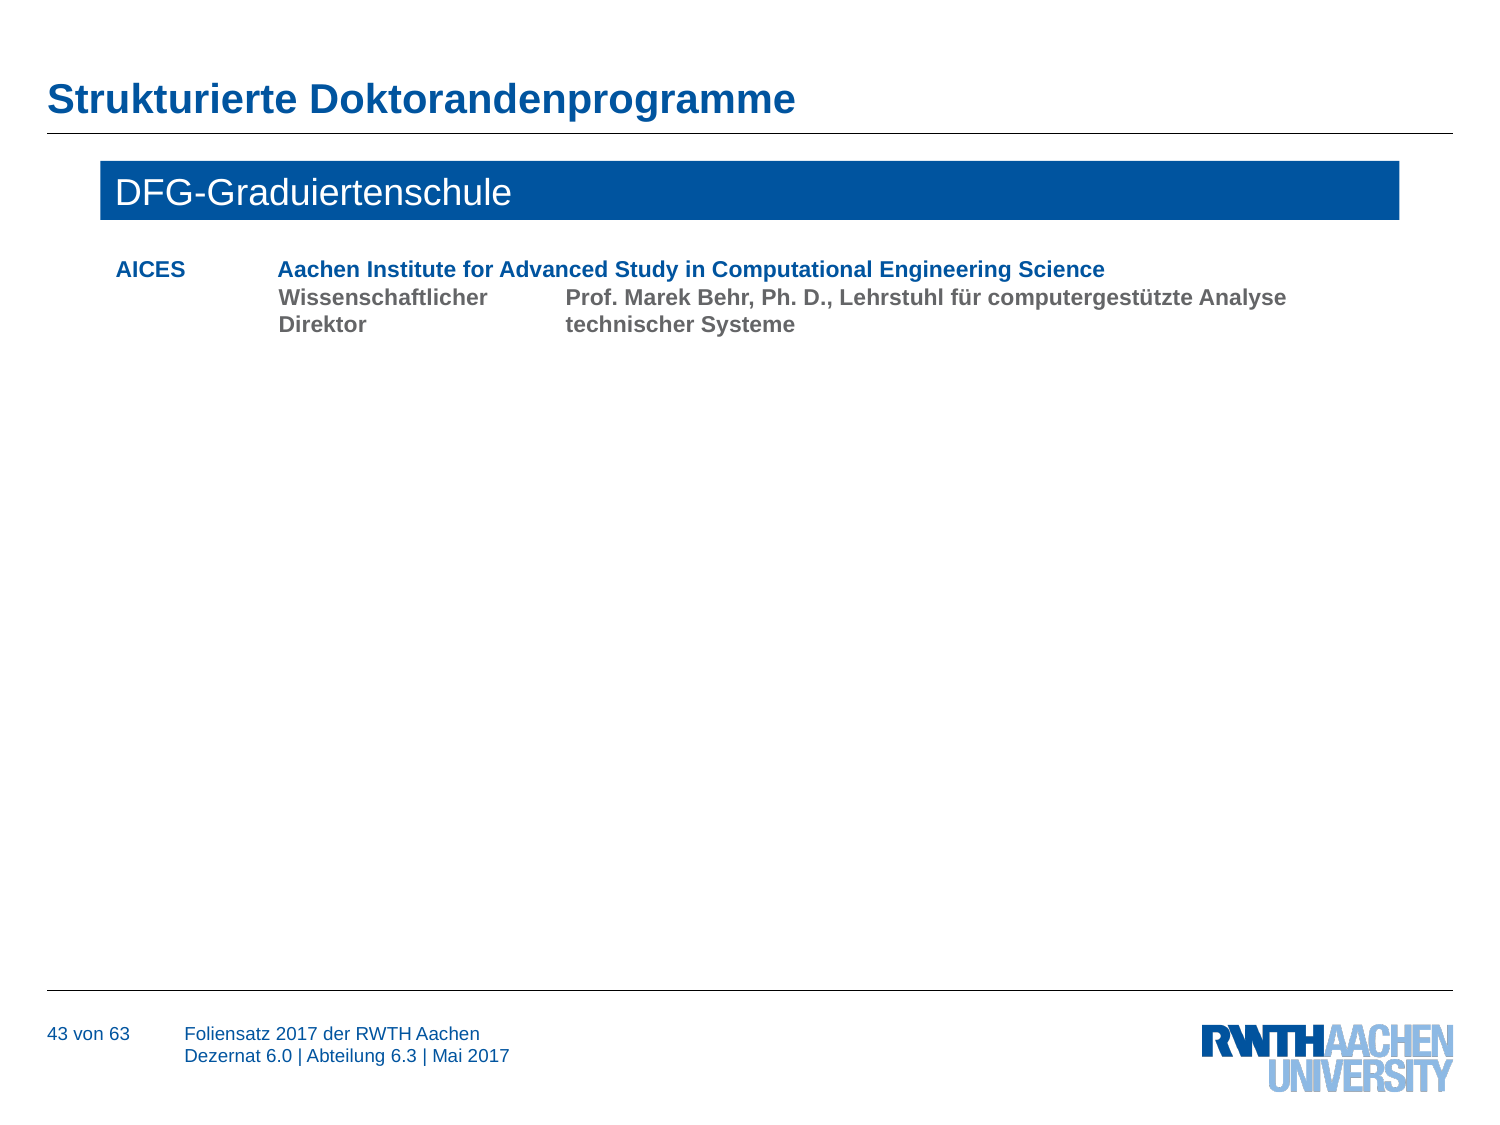

# Strukturierte Doktorandenprogramme
DFG-Graduiertenschule

AICES	  Aachen Institute for Advanced Study in Computational Engineering Science
	  Wissenschaftlicher	Prof. Marek Behr, Ph. D., Lehrstuhl für computergestützte Analyse 		  Direktor		technischer Systeme

43 von 63